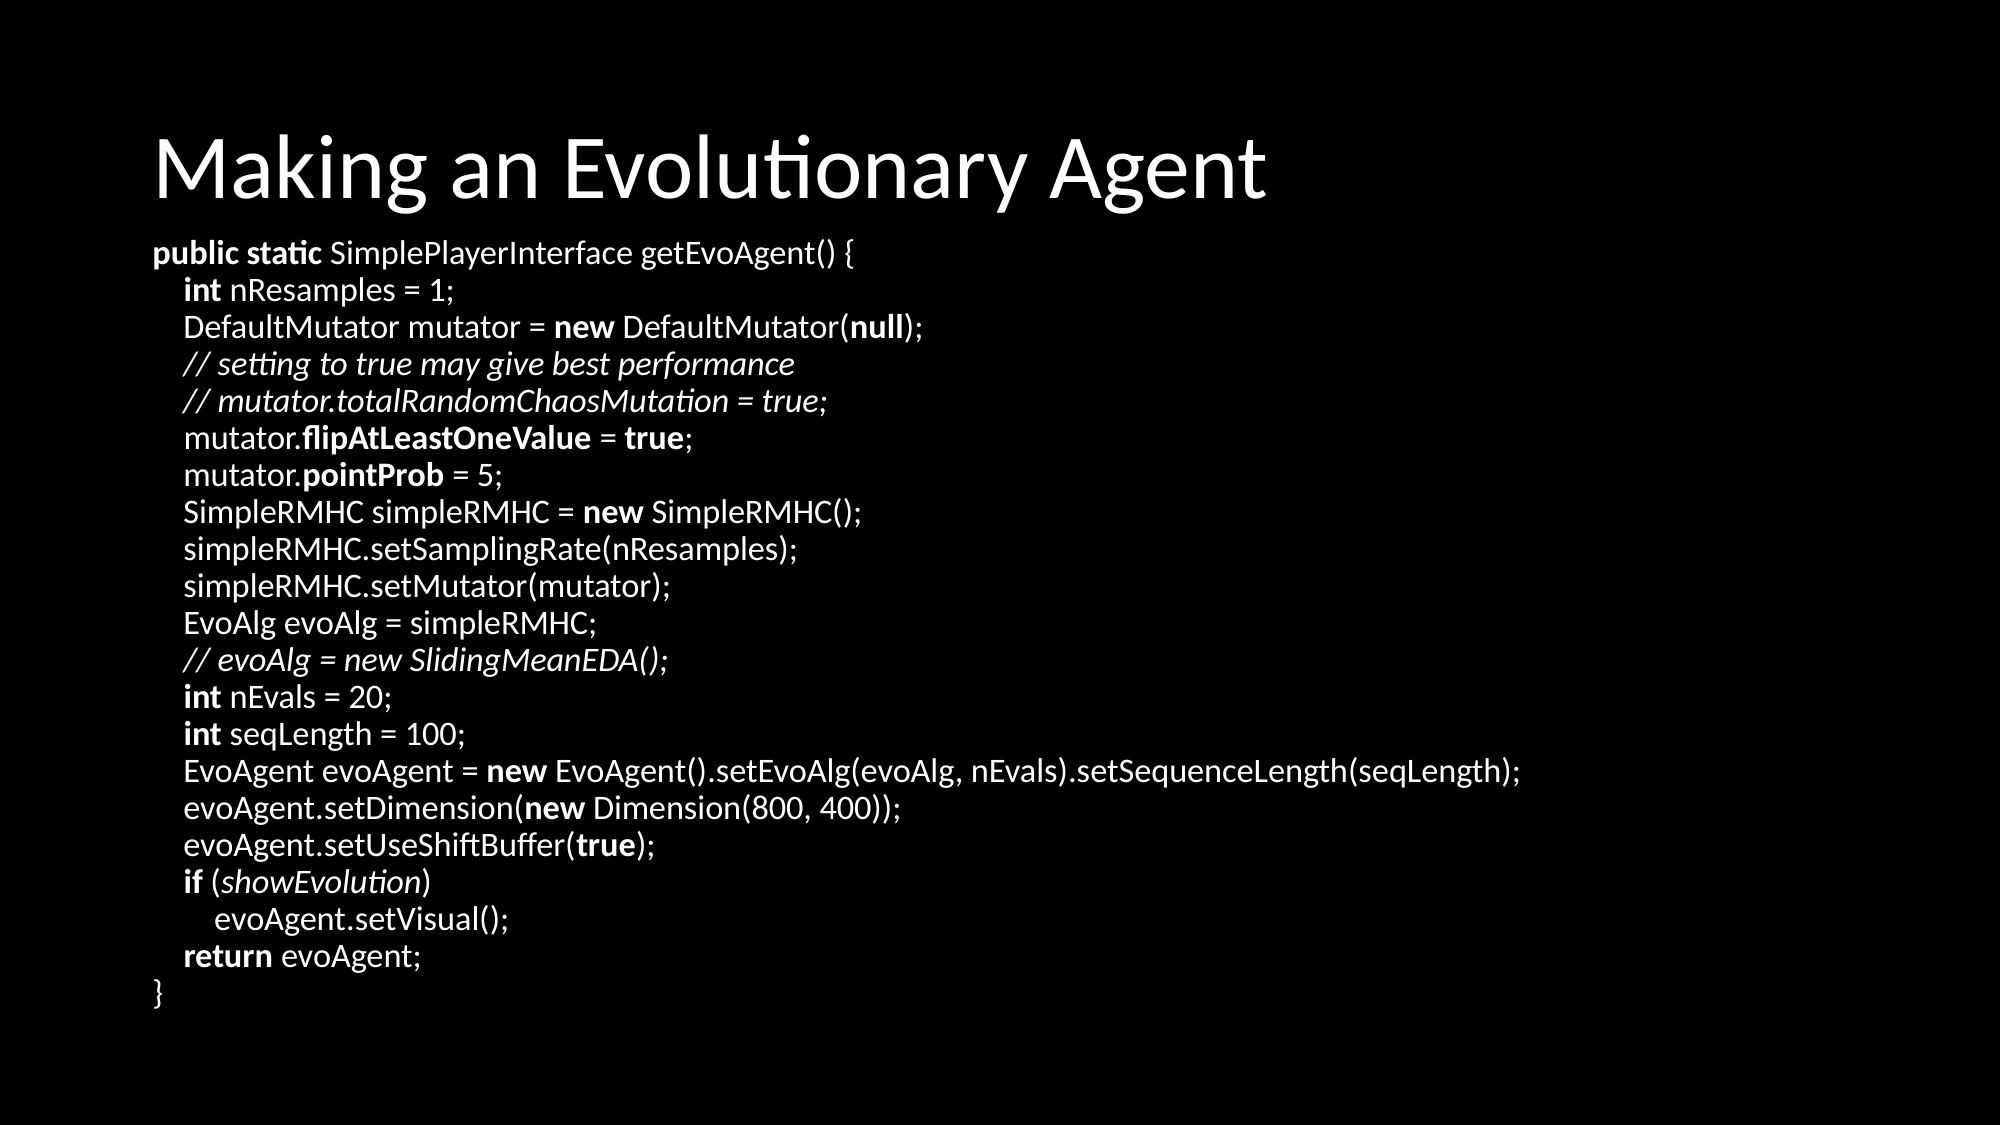

# Making an Evolutionary Agent
public static SimplePlayerInterface getEvoAgent() {
    int nResamples = 1;
    DefaultMutator mutator = new DefaultMutator(null);
    // setting to true may give best performance
    // mutator.totalRandomChaosMutation = true;
    mutator.flipAtLeastOneValue = true;
    mutator.pointProb = 5;
    SimpleRMHC simpleRMHC = new SimpleRMHC();
    simpleRMHC.setSamplingRate(nResamples);
    simpleRMHC.setMutator(mutator);
    EvoAlg evoAlg = simpleRMHC;
    // evoAlg = new SlidingMeanEDA();
    int nEvals = 20;
    int seqLength = 100;
    EvoAgent evoAgent = new EvoAgent().setEvoAlg(evoAlg, nEvals).setSequenceLength(seqLength);
    evoAgent.setDimension(new Dimension(800, 400));
    evoAgent.setUseShiftBuffer(true);
    if (showEvolution)
        evoAgent.setVisual();
    return evoAgent;
}